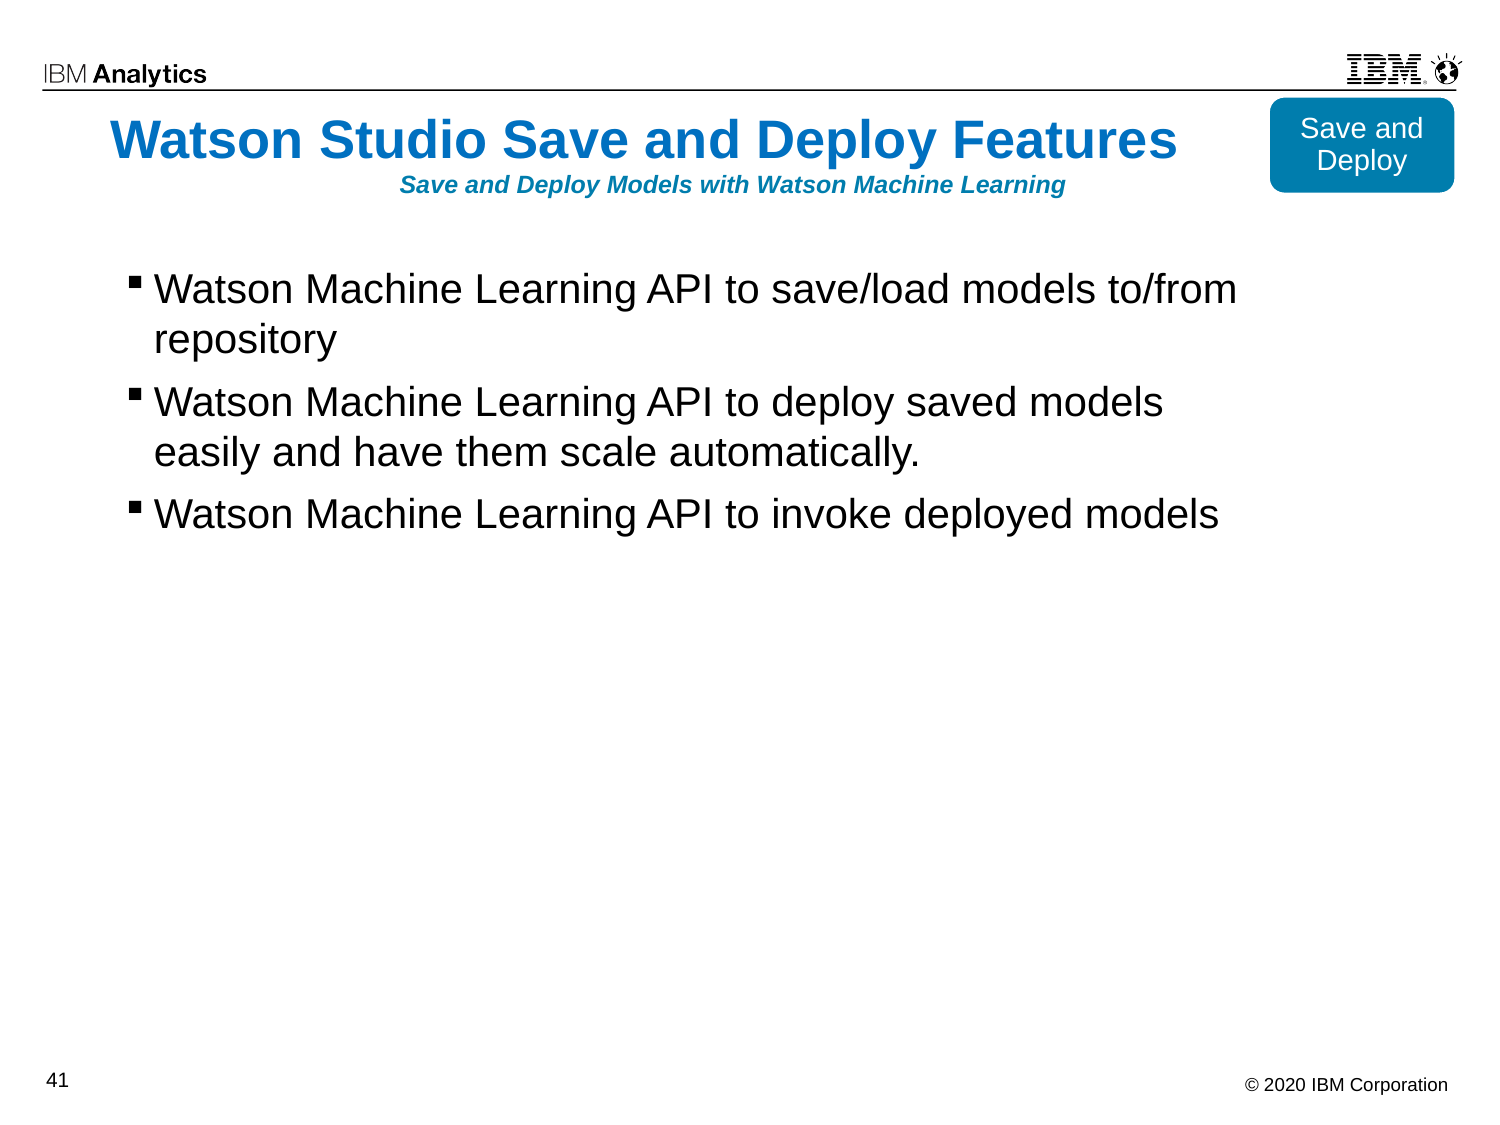

Save and Deploy
# Watson Studio Save and Deploy Features
Save and Deploy Models with Watson Machine Learning

Watson Machine Learning API to save/load models to/from repository

Watson Machine Learning API to deploy saved models easily and have them scale automatically.

Watson Machine Learning API to invoke deployed models